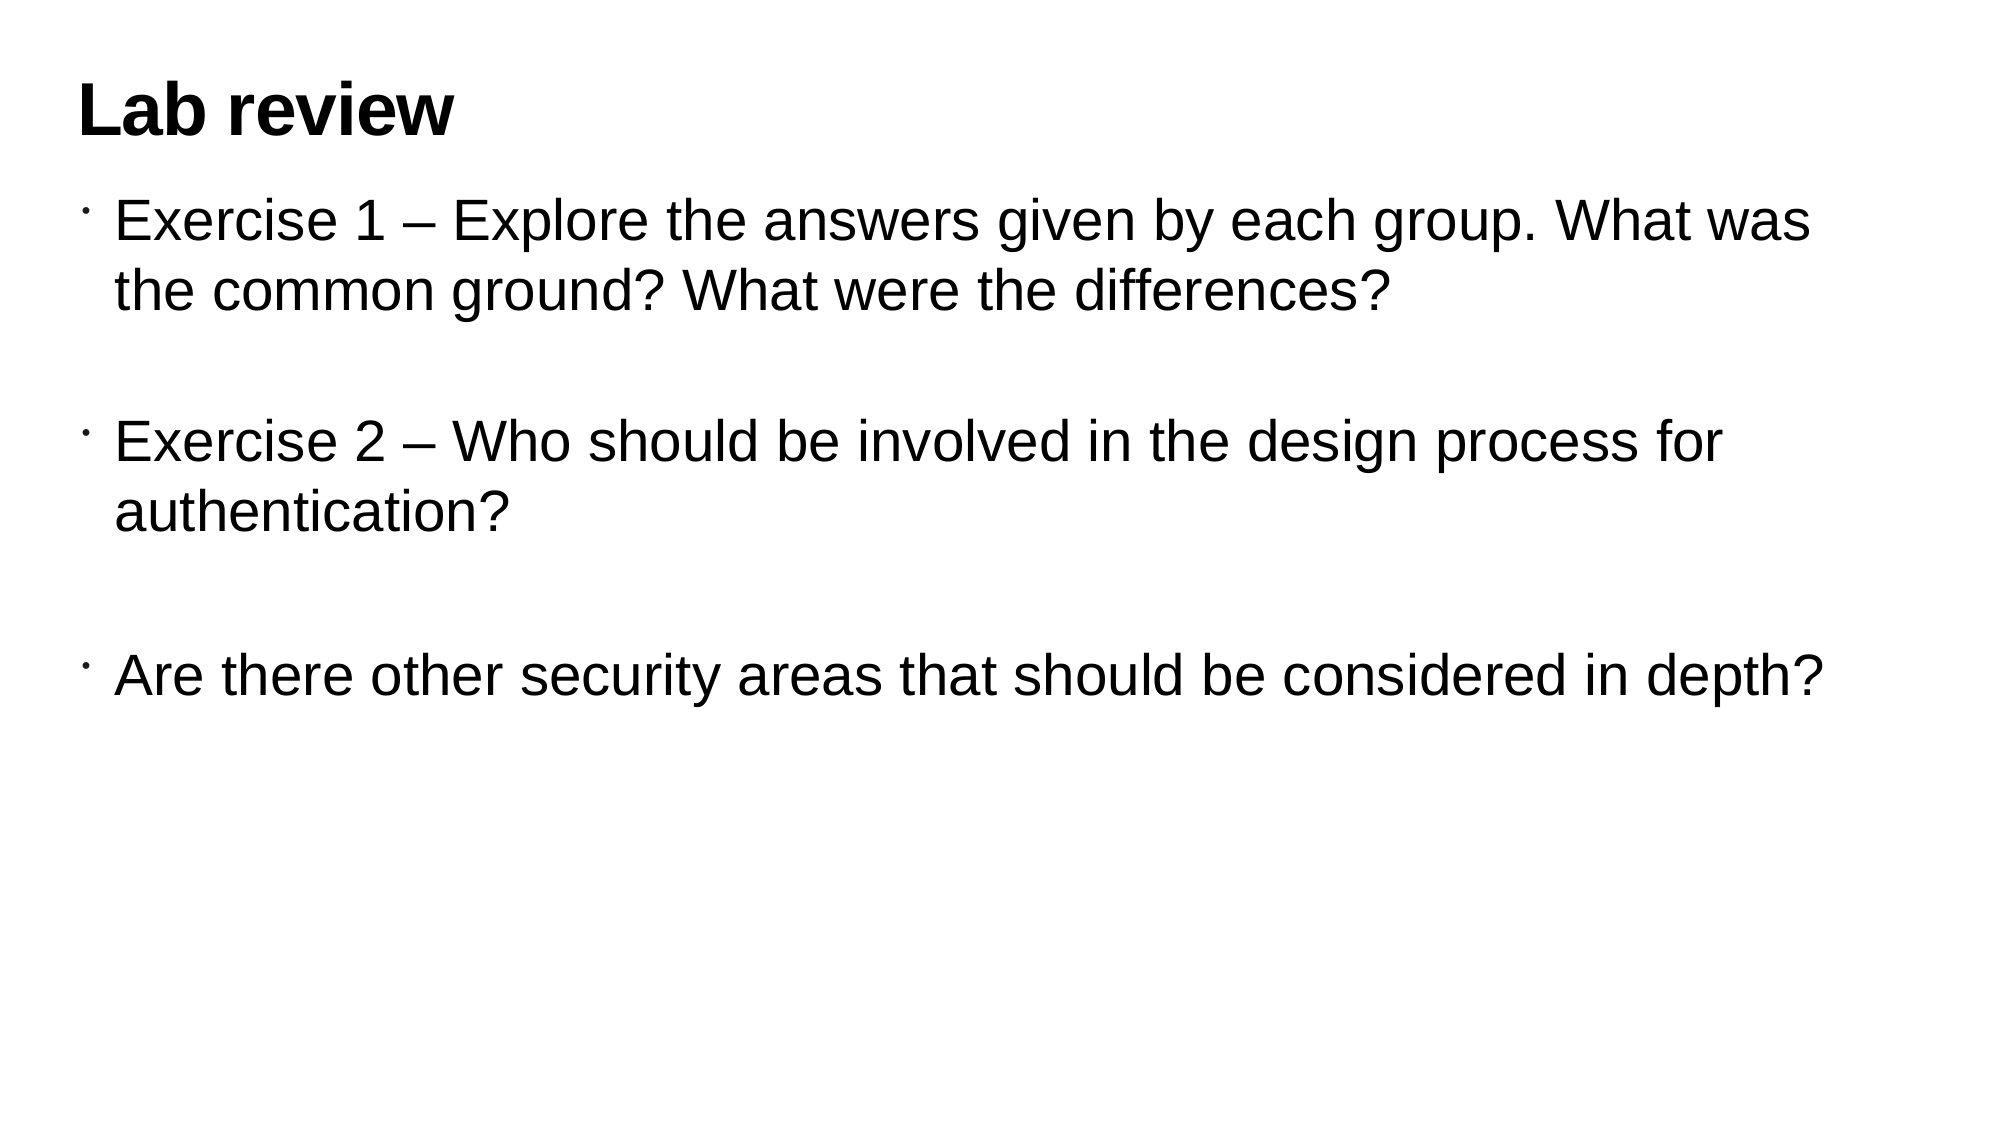

# Lab review
Exercise 1 – Explore the answers given by each group. What was the common ground? What were the differences?
Exercise 2 – Who should be involved in the design process for authentication?

Are there other security areas that should be considered in depth?